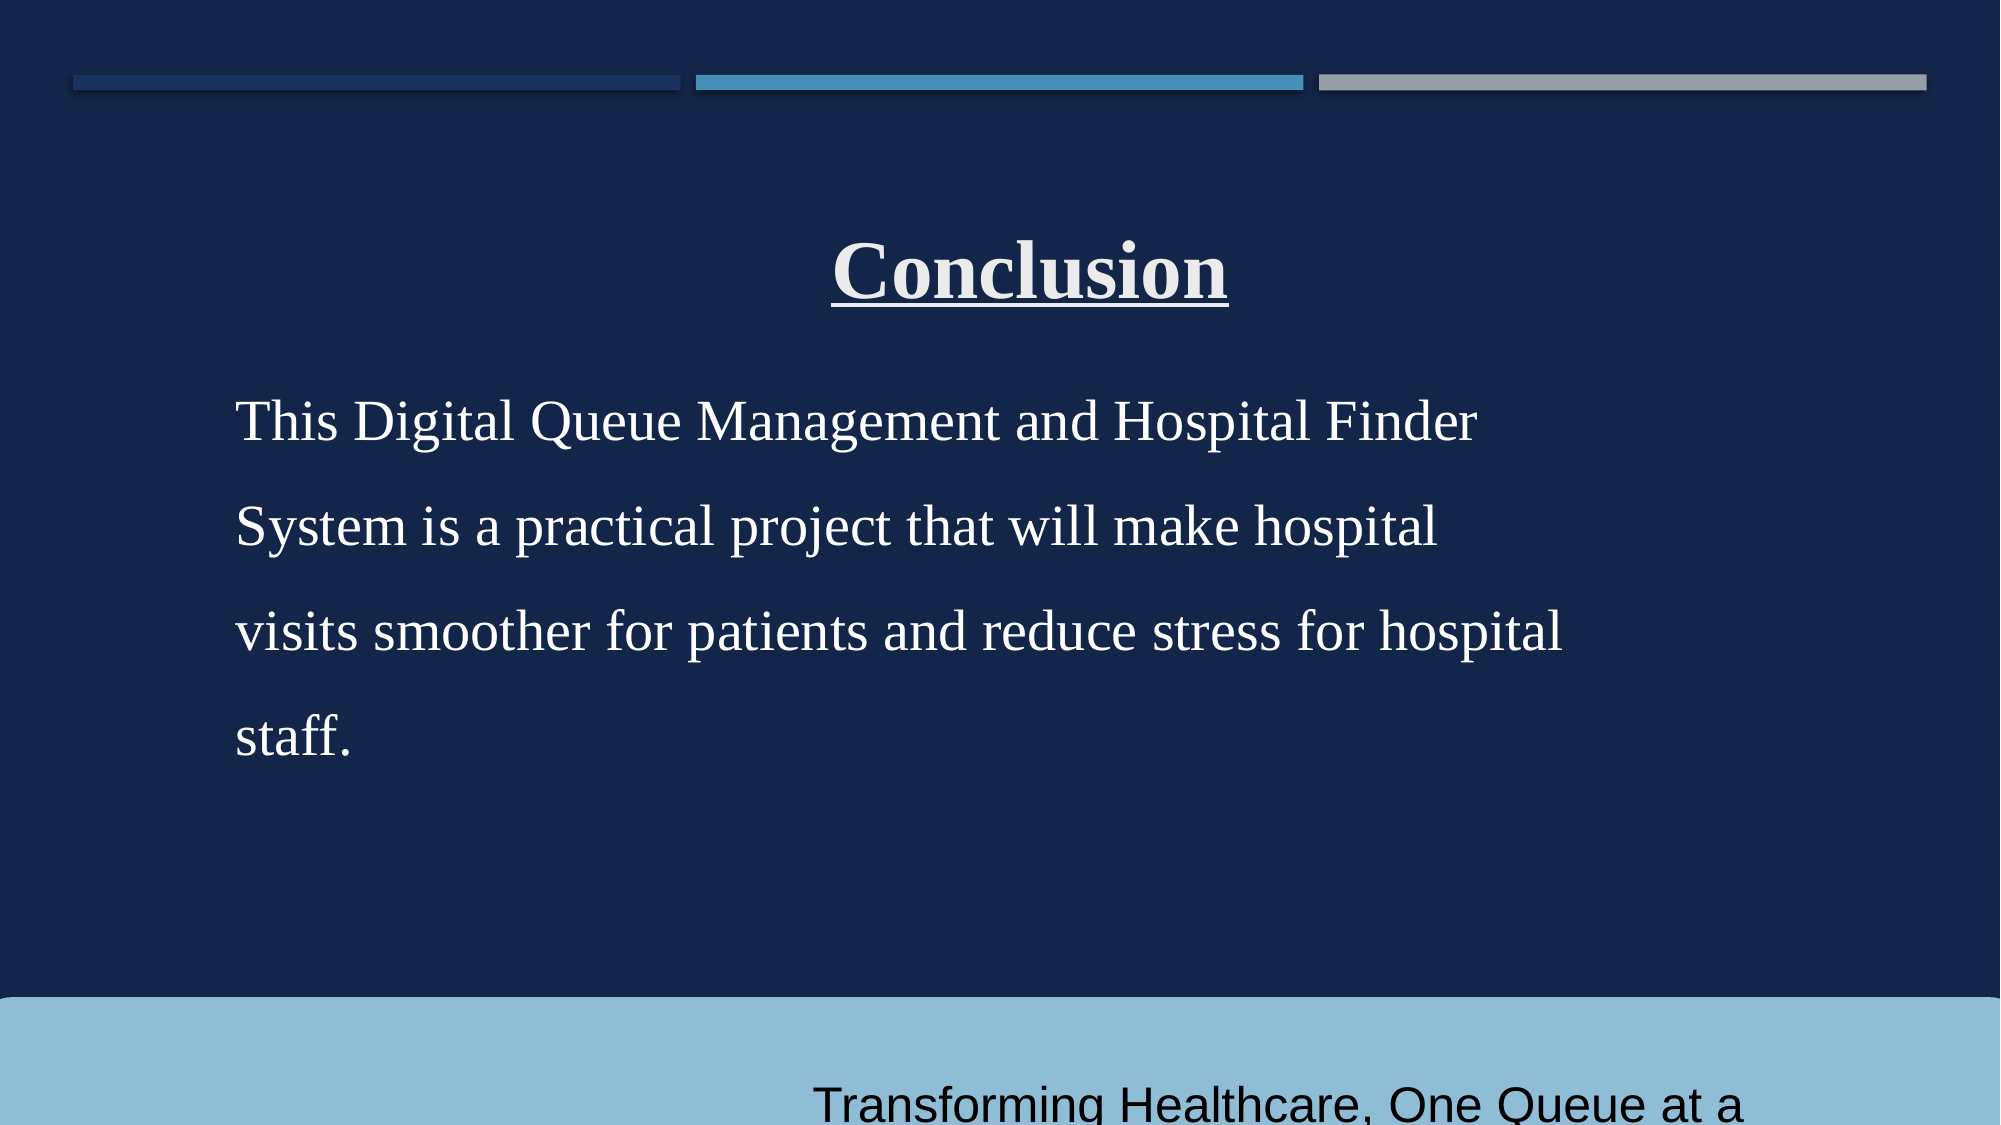

Conclusion
This Digital Queue Management and Hospital Finder System is a practical project that will make hospital visits smoother for patients and reduce stress for hospital staff.

Transforming Healthcare, One Queue at a Time.